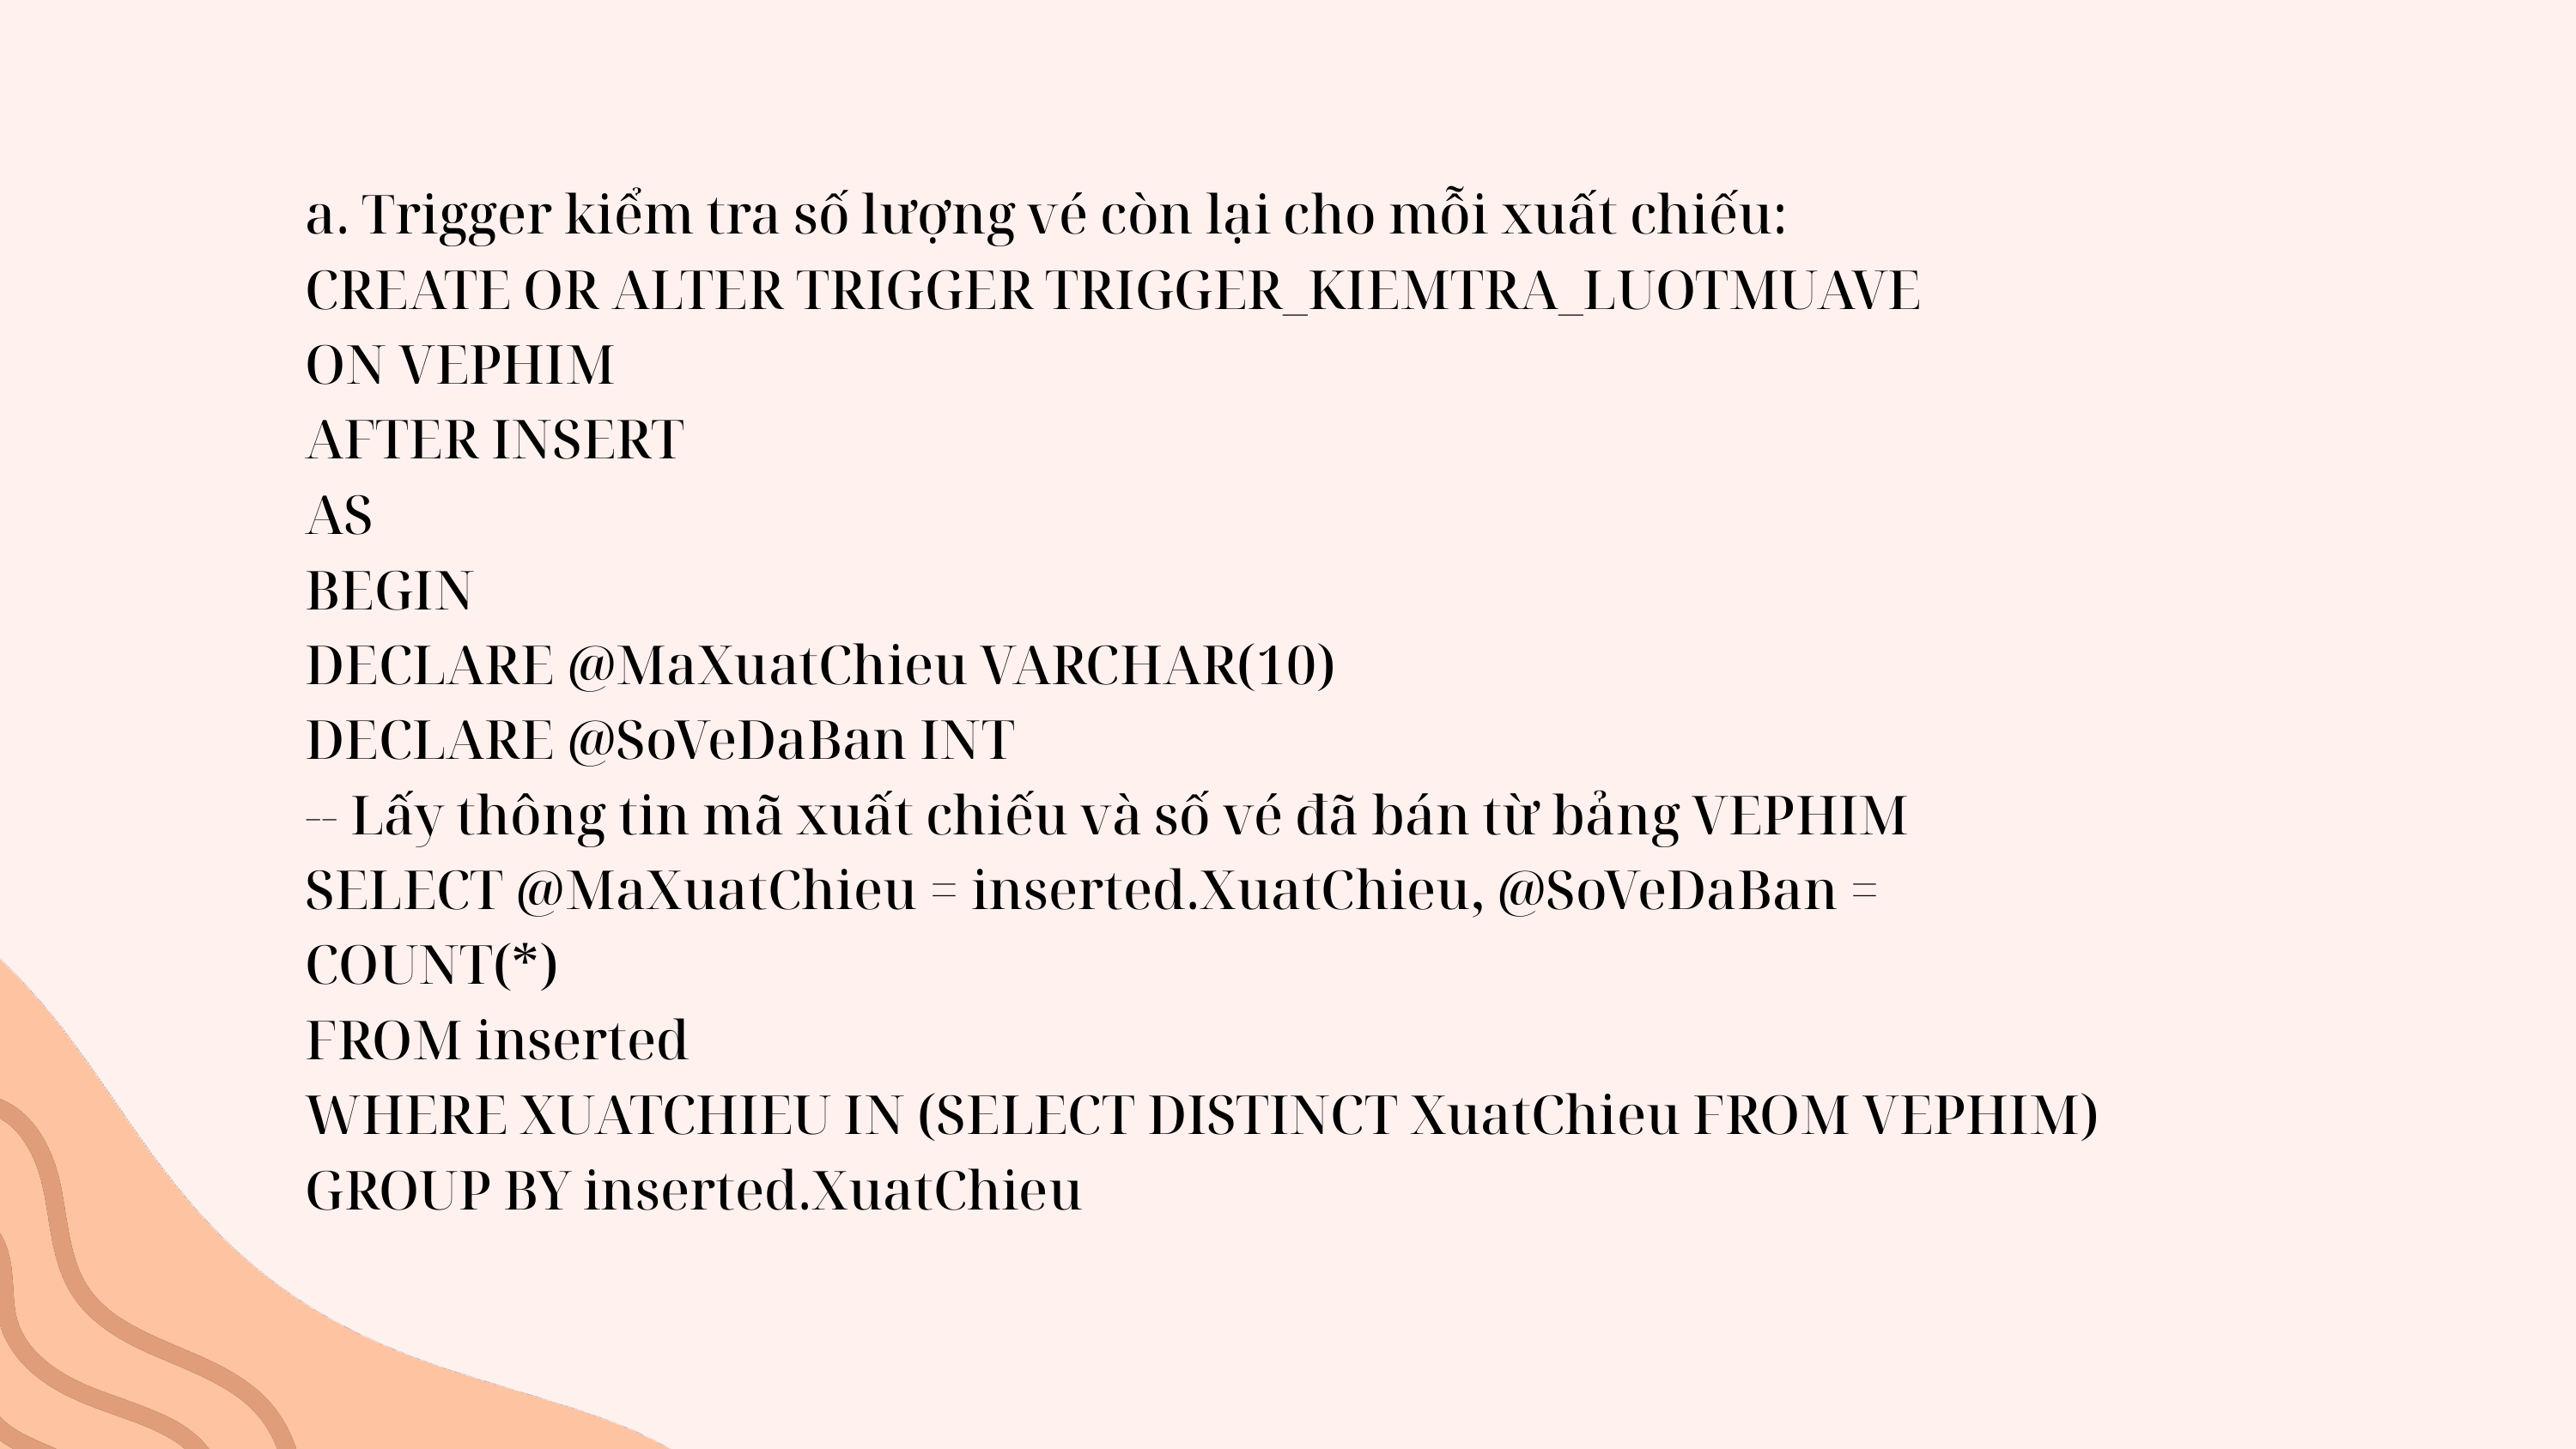

a. Trigger kiểm tra số lượng vé còn lại cho mỗi xuất chiếu:
CREATE OR ALTER TRIGGER TRIGGER_KIEMTRA_LUOTMUAVE
ON VEPHIM
AFTER INSERT
AS
BEGIN
DECLARE @MaXuatChieu VARCHAR(10)
DECLARE @SoVeDaBan INT
-- Lấy thông tin mã xuất chiếu và số vé đã bán từ bảng VEPHIM
SELECT @MaXuatChieu = inserted.XuatChieu, @SoVeDaBan = COUNT(*)
FROM inserted
WHERE XUATCHIEU IN (SELECT DISTINCT XuatChieu FROM VEPHIM)
GROUP BY inserted.XuatChieu